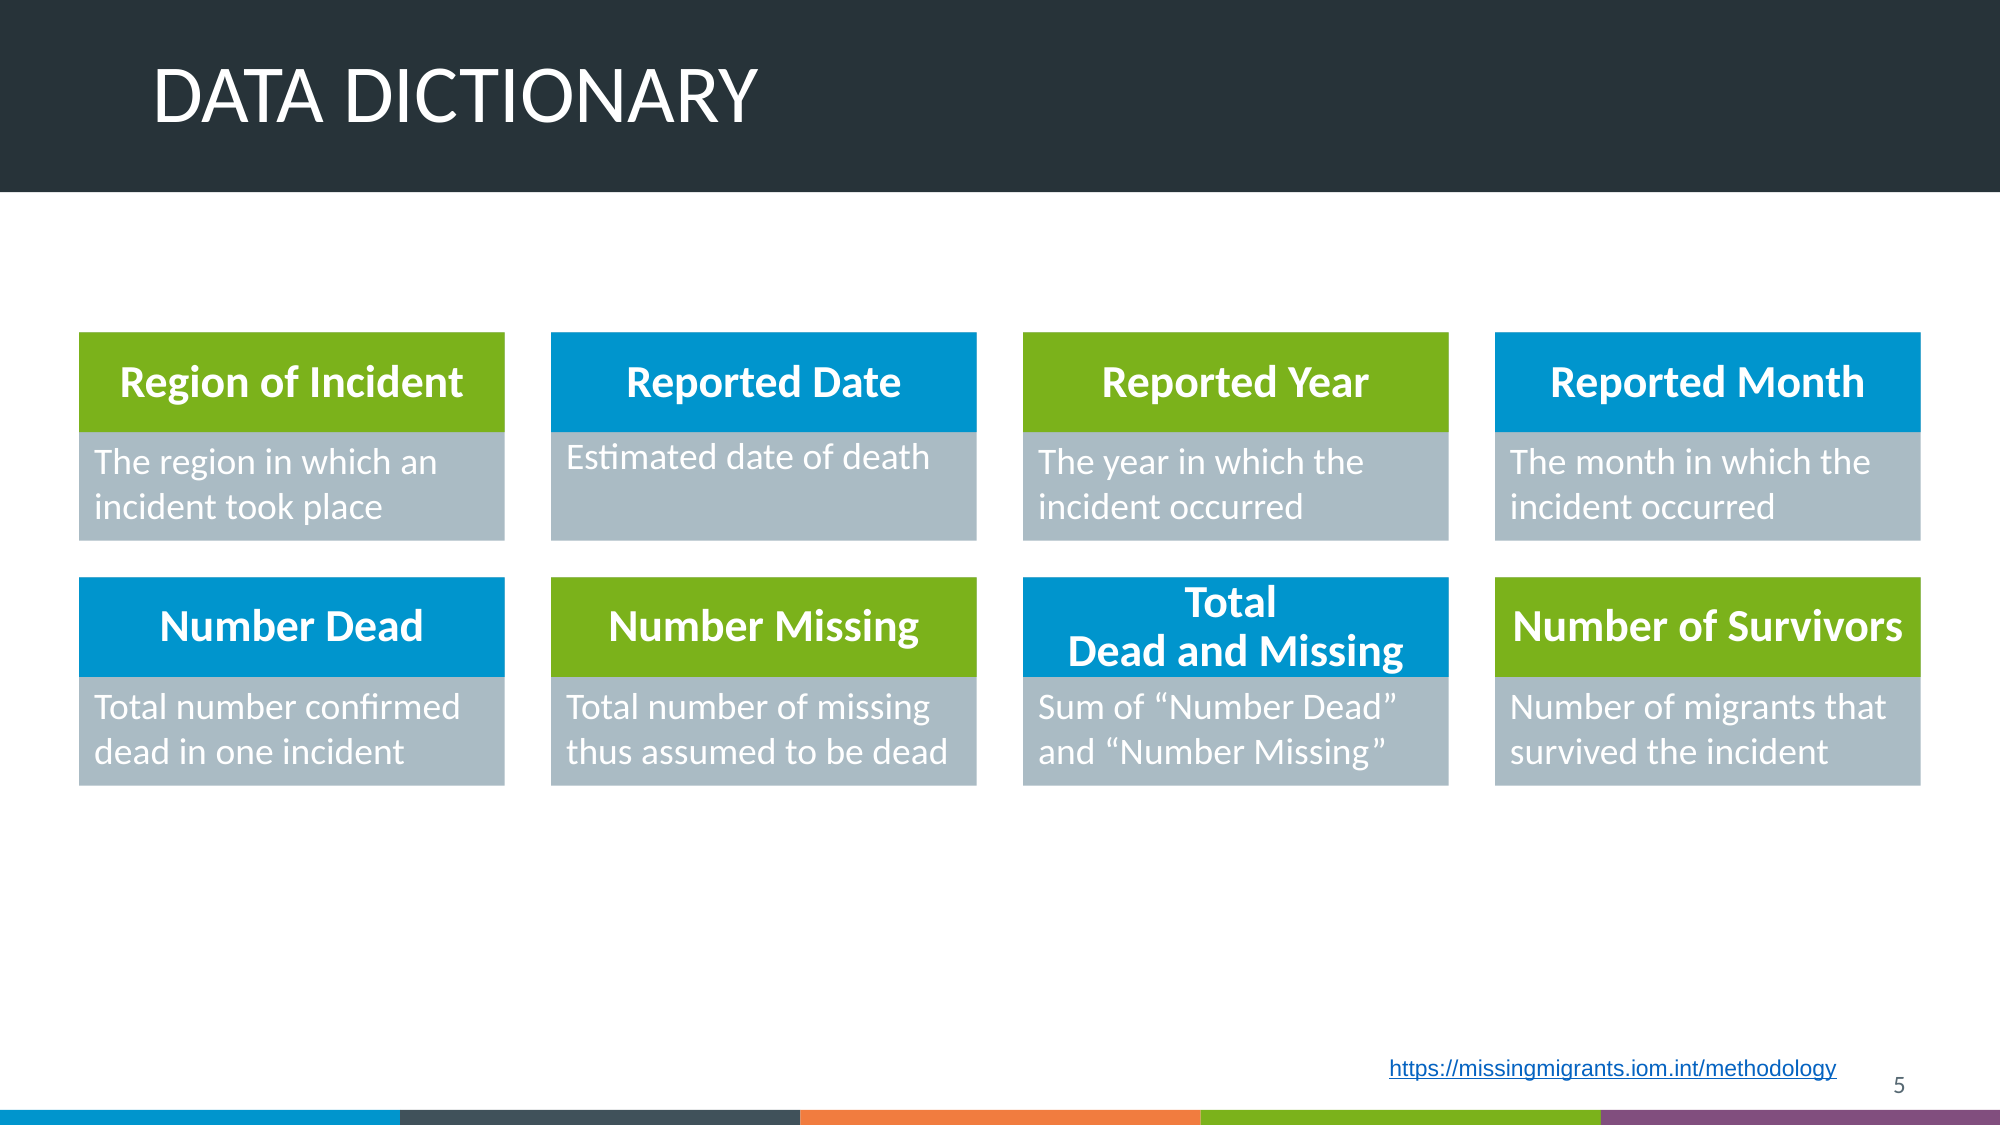

# DATA DICTIONARY
Region of Incident
Reported Date
Reported Year
Reported Month
The region in which an incident took place
Estimated date of death
The year in which the incident occurred
The month in which the incident occurred

Number Dead
Number Missing
Total
Dead and Missing
Number of Survivors
Total number confirmed dead in one incident
Total number of missing thus assumed to be dead
Sum of “Number Dead” and “Number Missing”

Number of migrants that survived the incident
https://missingmigrants.iom.int/methodology
5